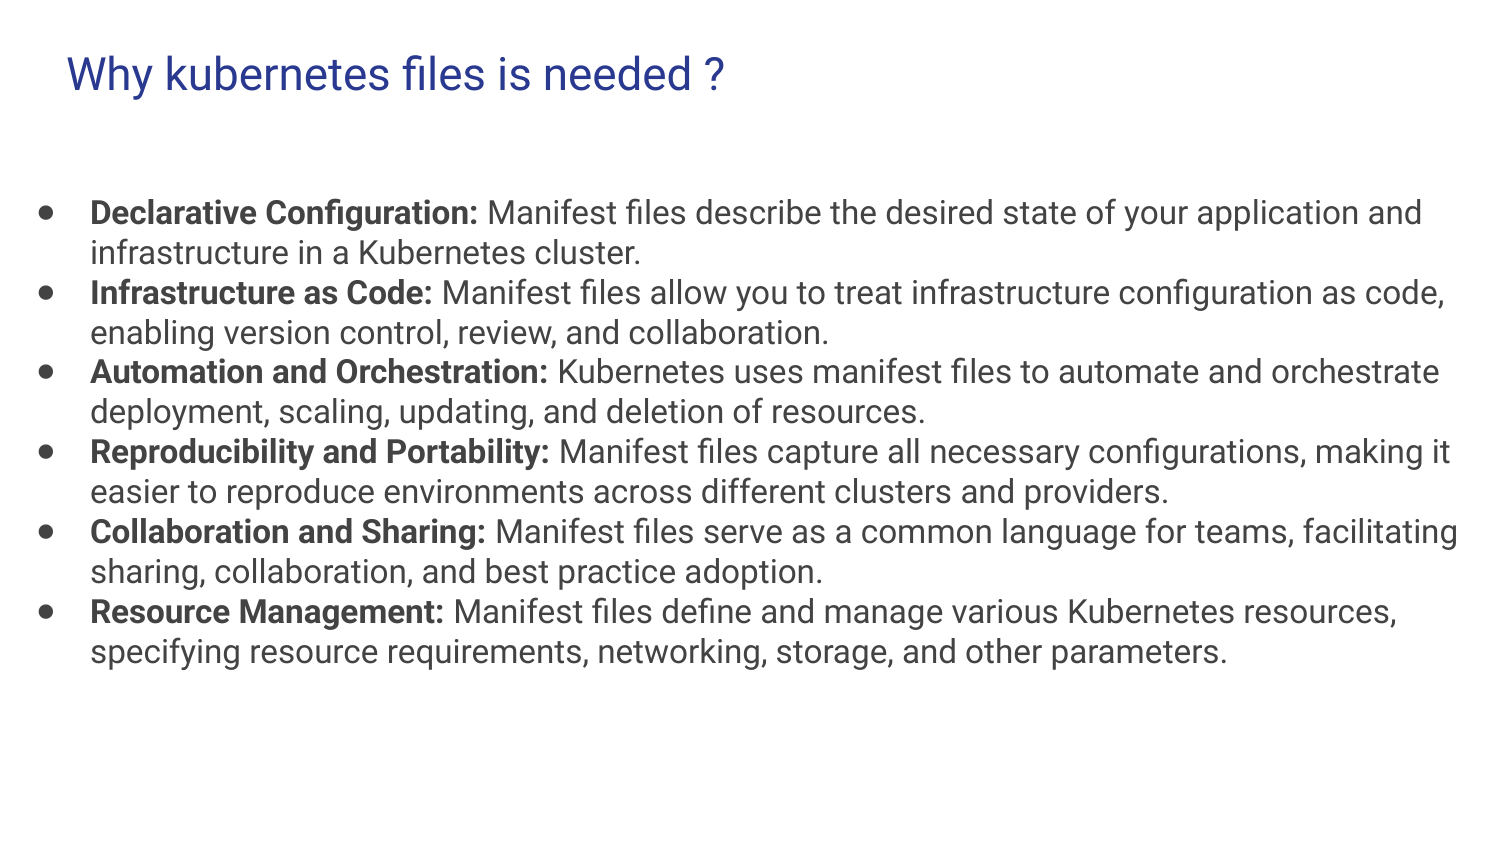

# Why kubernetes files is needed ?

Declarative Configuration: Manifest files describe the desired state of your application and infrastructure in a Kubernetes cluster.
Infrastructure as Code: Manifest files allow you to treat infrastructure configuration as code, enabling version control, review, and collaboration.
Automation and Orchestration: Kubernetes uses manifest files to automate and orchestrate deployment, scaling, updating, and deletion of resources.
Reproducibility and Portability: Manifest files capture all necessary configurations, making it easier to reproduce environments across different clusters and providers.
Collaboration and Sharing: Manifest files serve as a common language for teams, facilitating sharing, collaboration, and best practice adoption.
Resource Management: Manifest files define and manage various Kubernetes resources, specifying resource requirements, networking, storage, and other parameters.